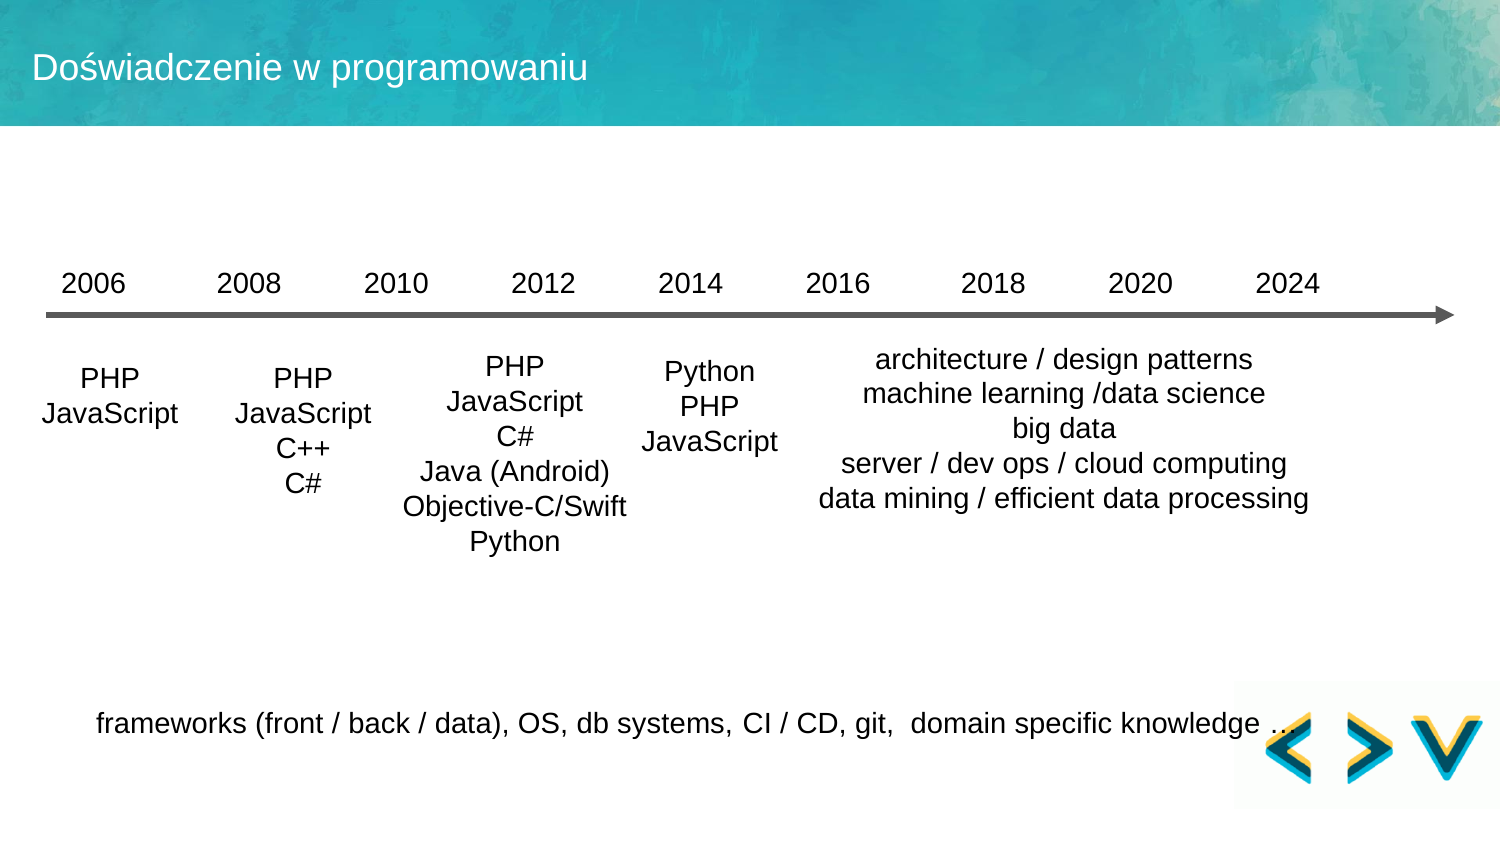

Doświadczenie w programowaniu
2006           2008          2010          2012          2014          2016           2018          2020          2024

architecture / design patterns
machine learning /data science
big data
server / dev ops / cloud computing
data mining / efficient data processing

PHP
JavaScript
C#
Java (Android)
Objective-C/Swift
Python
Python
PHP
JavaScript
PHP
JavaScript
PHP
JavaScript
C++
C#

frameworks (front / back / data), OS, db systems, CI / CD, git,  domain specific knowledge …